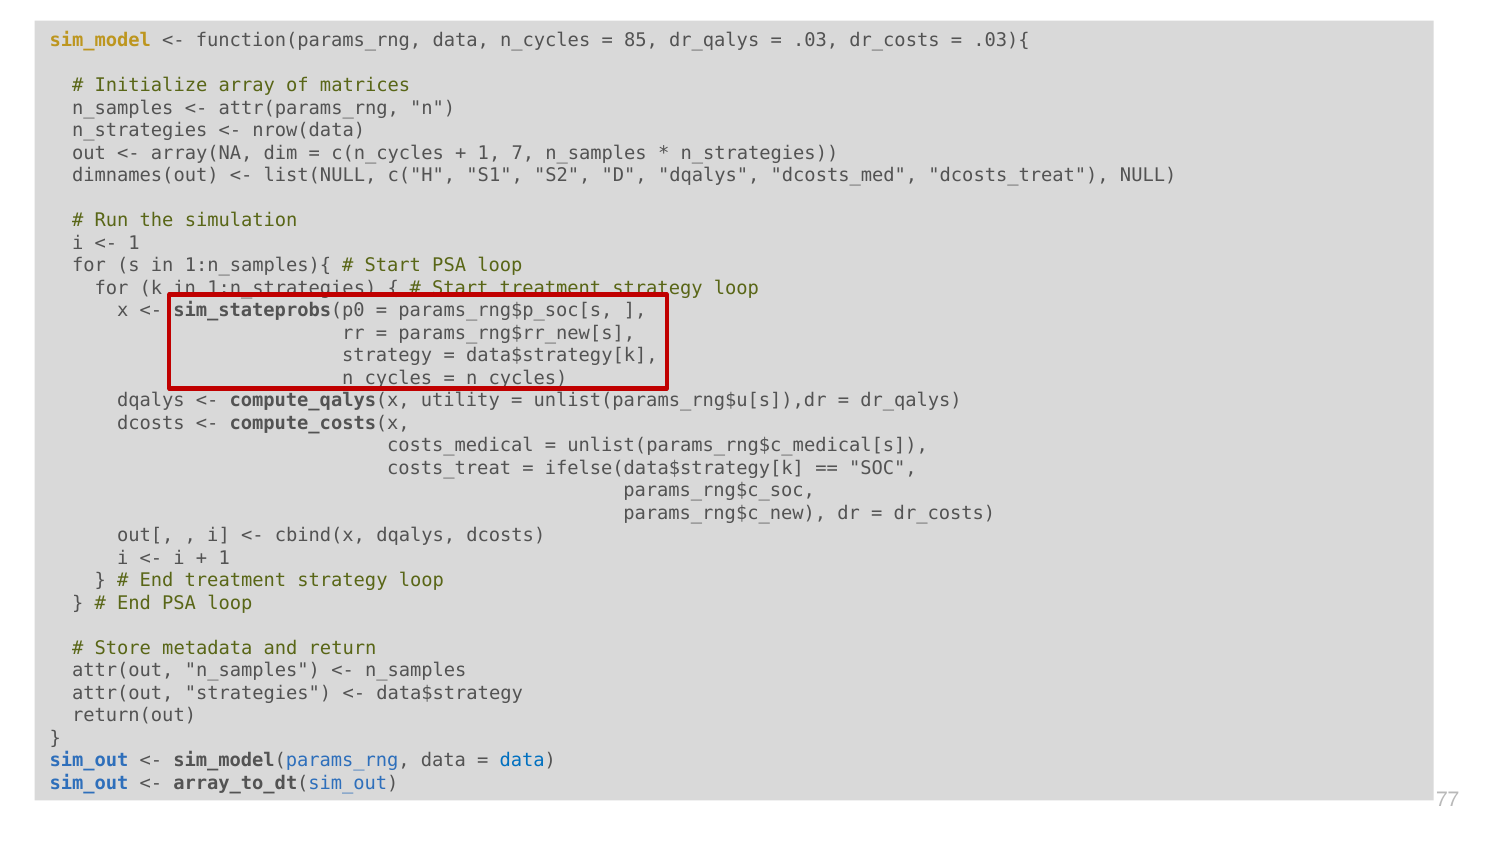

sim_model <- function(params_rng, data, n_cycles = 85, dr_qalys = .03, dr_costs = .03){

  # Initialize array of matrices
  n_samples <- attr(params_rng, "n")
  n_strategies <- nrow(data)
  out <- array(NA, dim = c(n_cycles + 1, 7, n_samples * n_strategies))
  dimnames(out) <- list(NULL, c("H", "S1", "S2", "D", "dqalys", "dcosts_med", "dcosts_treat"), NULL)

  # Run the simulation
  i <- 1
  for (s in 1:n_samples){ # Start PSA loop
    for (k in 1:n_strategies) { # Start treatment strategy loop
      x <- sim_stateprobs(p0 = params_rng$p_soc[s, ],
                          rr = params_rng$rr_new[s],
                          strategy = data$strategy[k],
                          n_cycles = n_cycles)
      dqalys <- compute_qalys(x, utility = unlist(params_rng$u[s]),dr = dr_qalys)
      dcosts <- compute_costs(x,
                              costs_medical = unlist(params_rng$c_medical[s]),
                              costs_treat = ifelse(data$strategy[k] == "SOC",
                                                   params_rng$c_soc,
                                                   params_rng$c_new), dr = dr_costs)
      out[, , i] <- cbind(x, dqalys, dcosts)
      i <- i + 1
    } # End treatment strategy loop
  } # End PSA loop

  # Store metadata and return
  attr(out, "n_samples") <- n_samples
  attr(out, "strategies") <- data$strategy
  return(out)
}
sim_out <- sim_model(params_rng, data = data)
sim_out <- array_to_dt(sim_out)

77